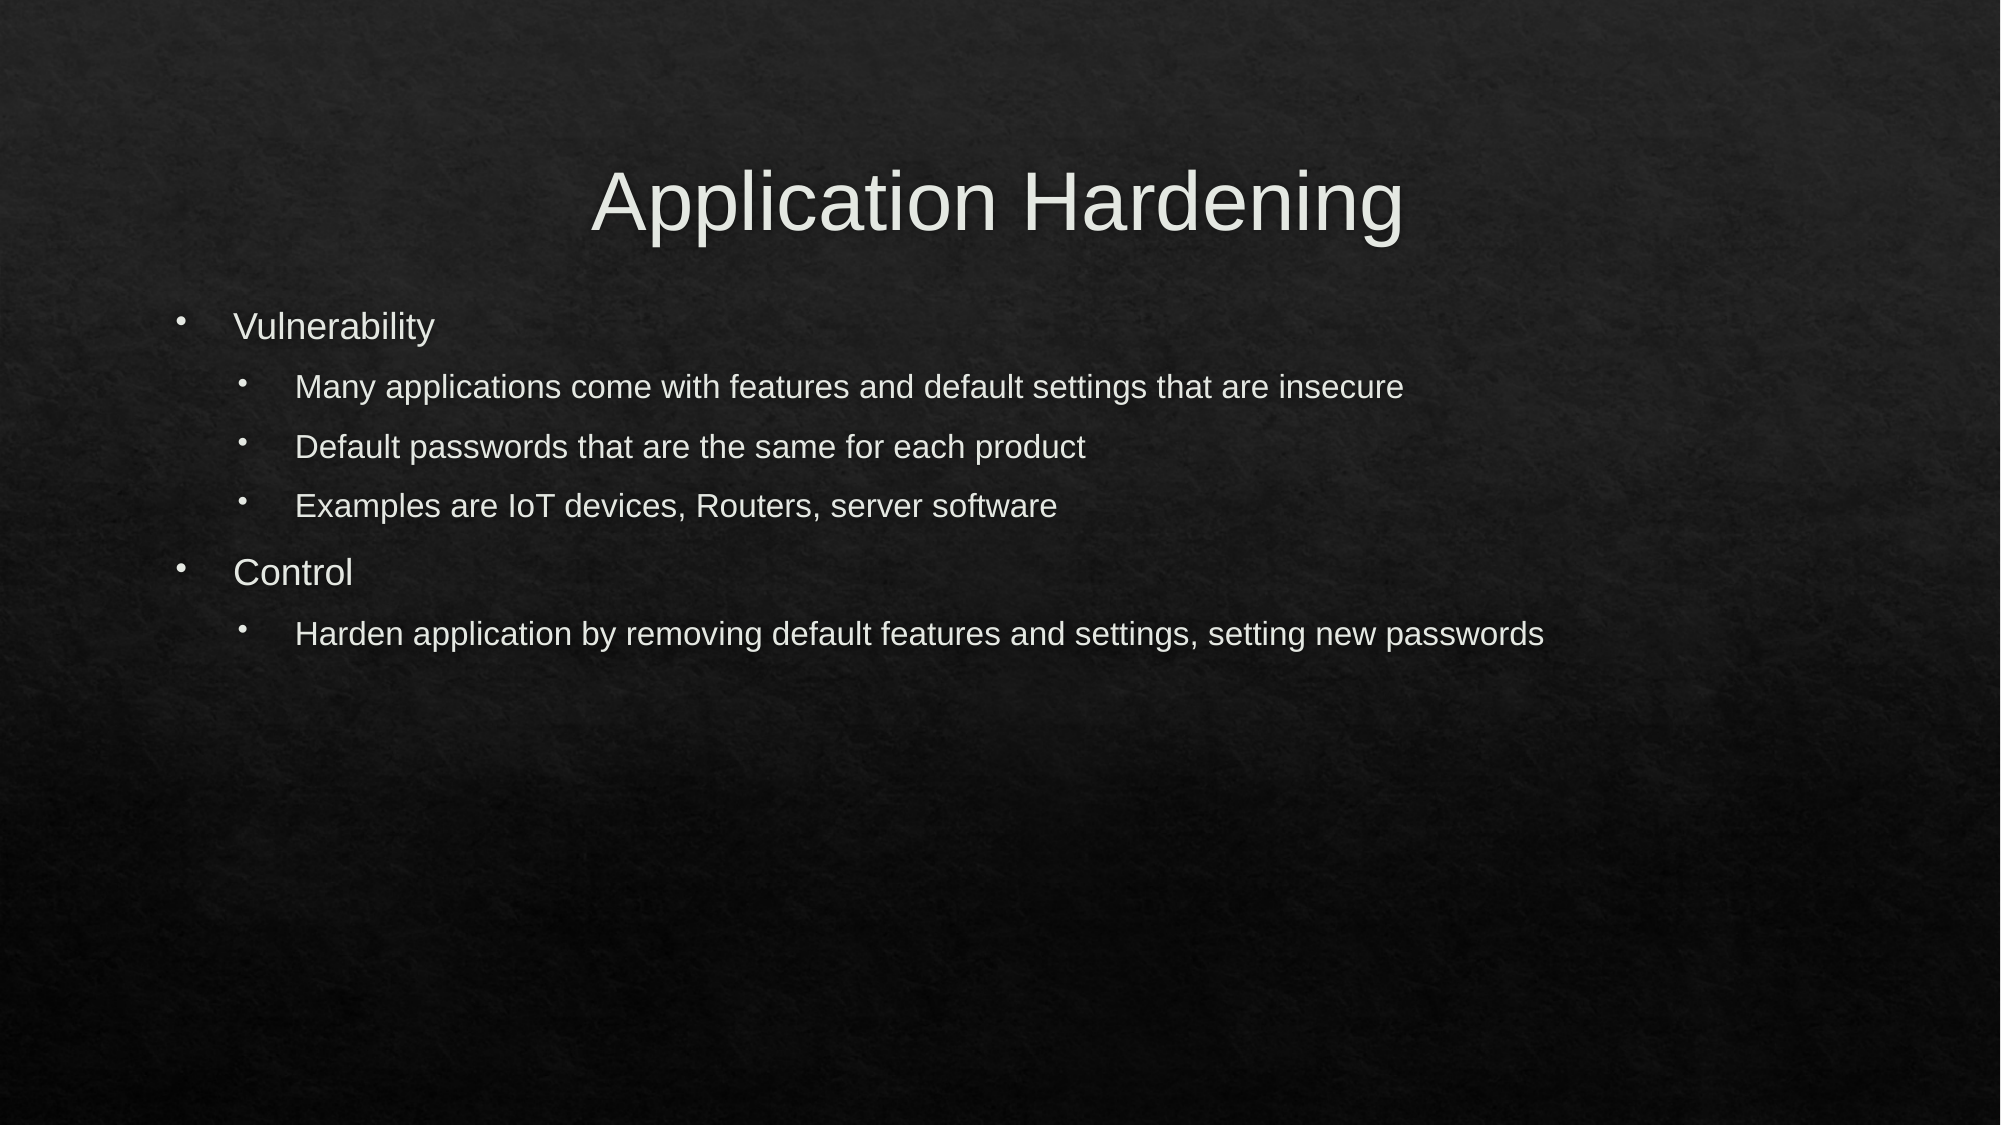

# Application Hardening
Vulnerability
Many applications come with features and default settings that are insecure
Default passwords that are the same for each product
Examples are IoT devices, Routers, server software
Control
Harden application by removing default features and settings, setting new passwords